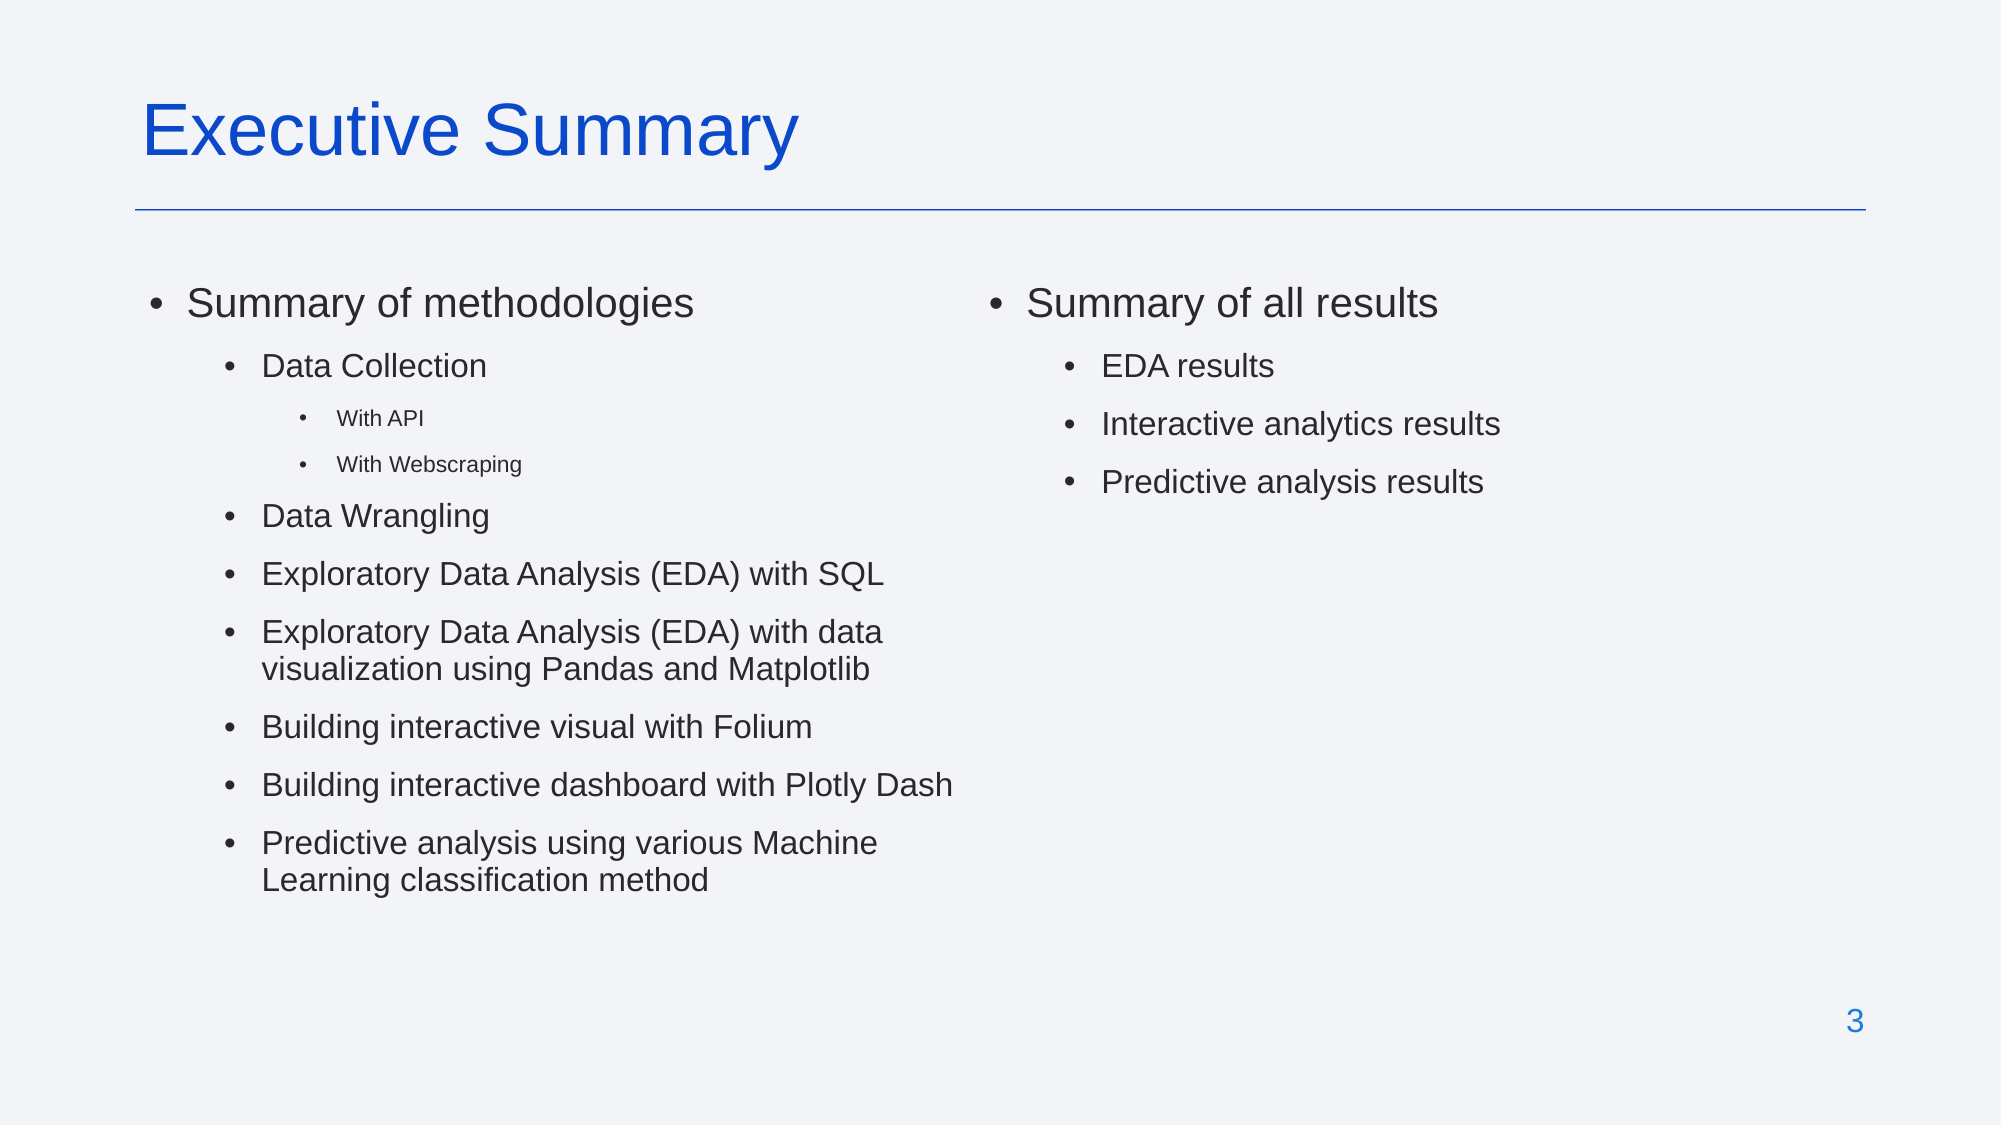

Executive Summary
Summary of methodologies
Data Collection
With API
With Webscraping
Data Wrangling
Exploratory Data Analysis (EDA) with SQL
Exploratory Data Analysis (EDA) with data visualization using Pandas and Matplotlib
Building interactive visual with Folium
Building interactive dashboard with Plotly Dash
Predictive analysis using various Machine Learning classification method

Summary of all results
EDA results
Interactive analytics results
Predictive analysis results
3